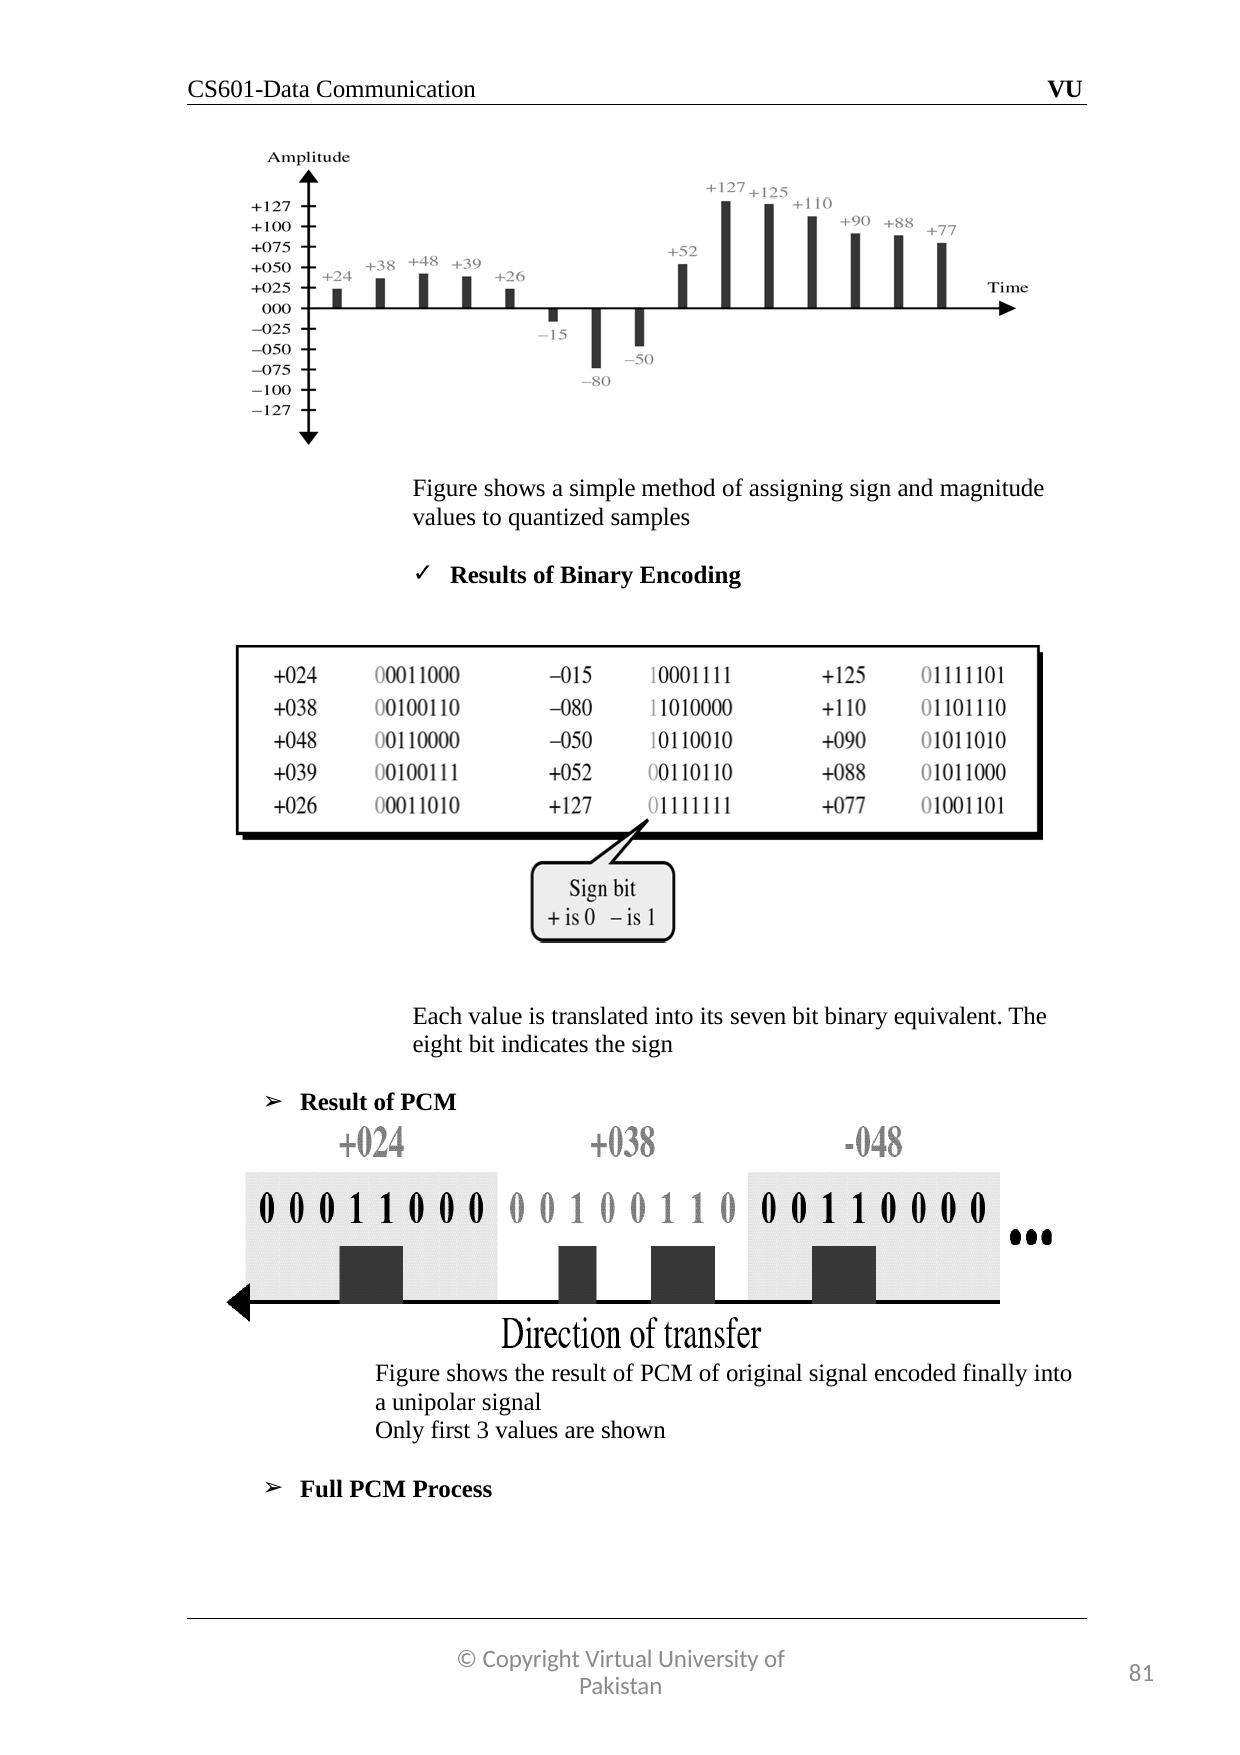

CS601-Data Communication
VU

Figure shows a simple method of assigning sign and magnitude  values to quantized samples

Results of Binary Encoding

Each value is translated into its seven bit binary equivalent. The  eight bit indicates the sign

Result of PCM

Figure shows the result of PCM of original signal encoded finally into  a unipolar signal
Only first 3 values are shown

Full PCM Process

© Copyright Virtual University of Pakistan
81